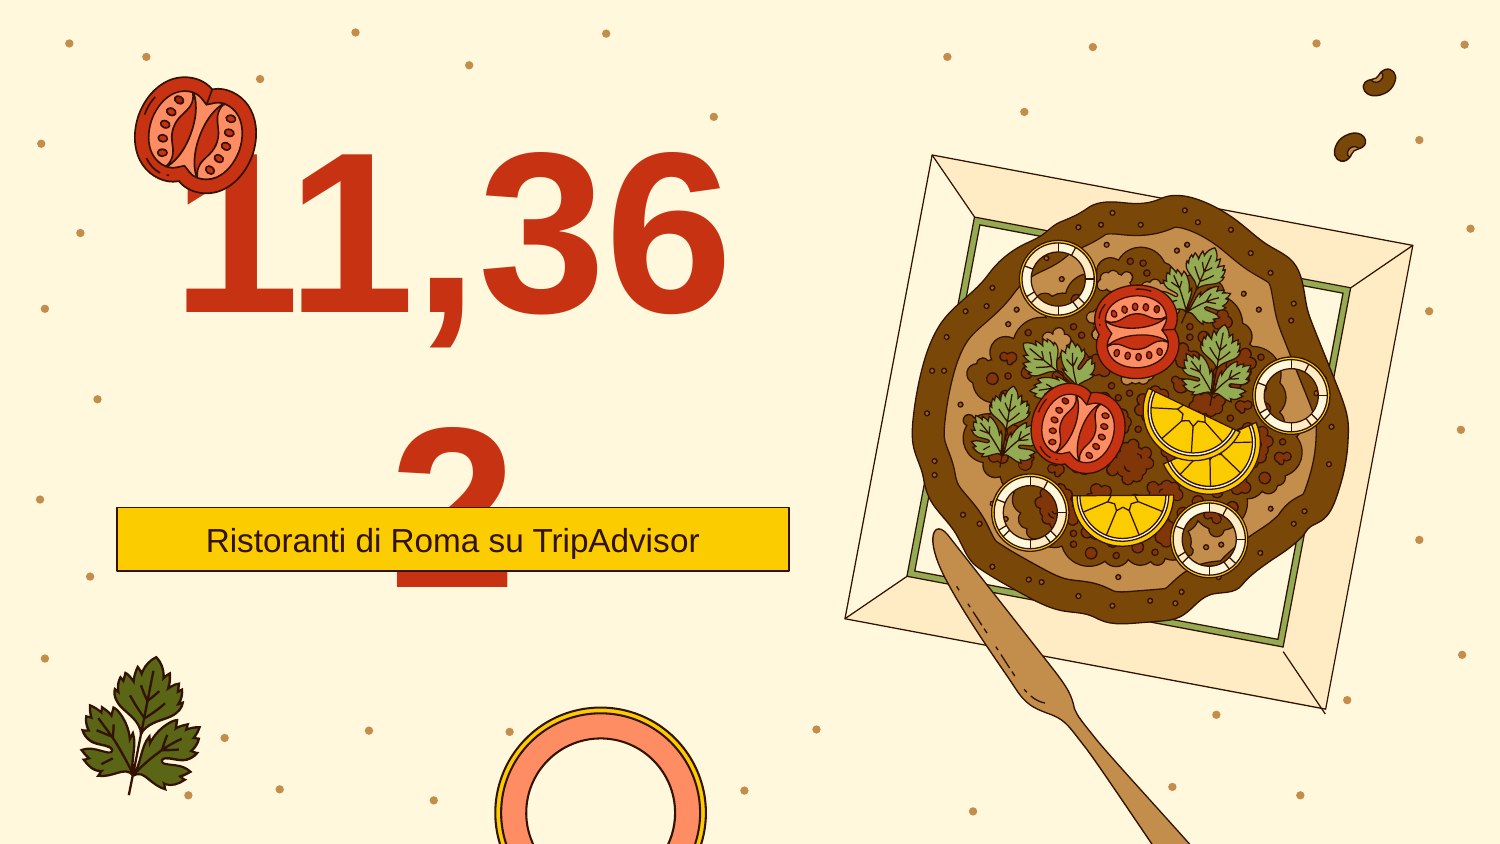

# 11,362

Ristoranti di Roma su TripAdvisor